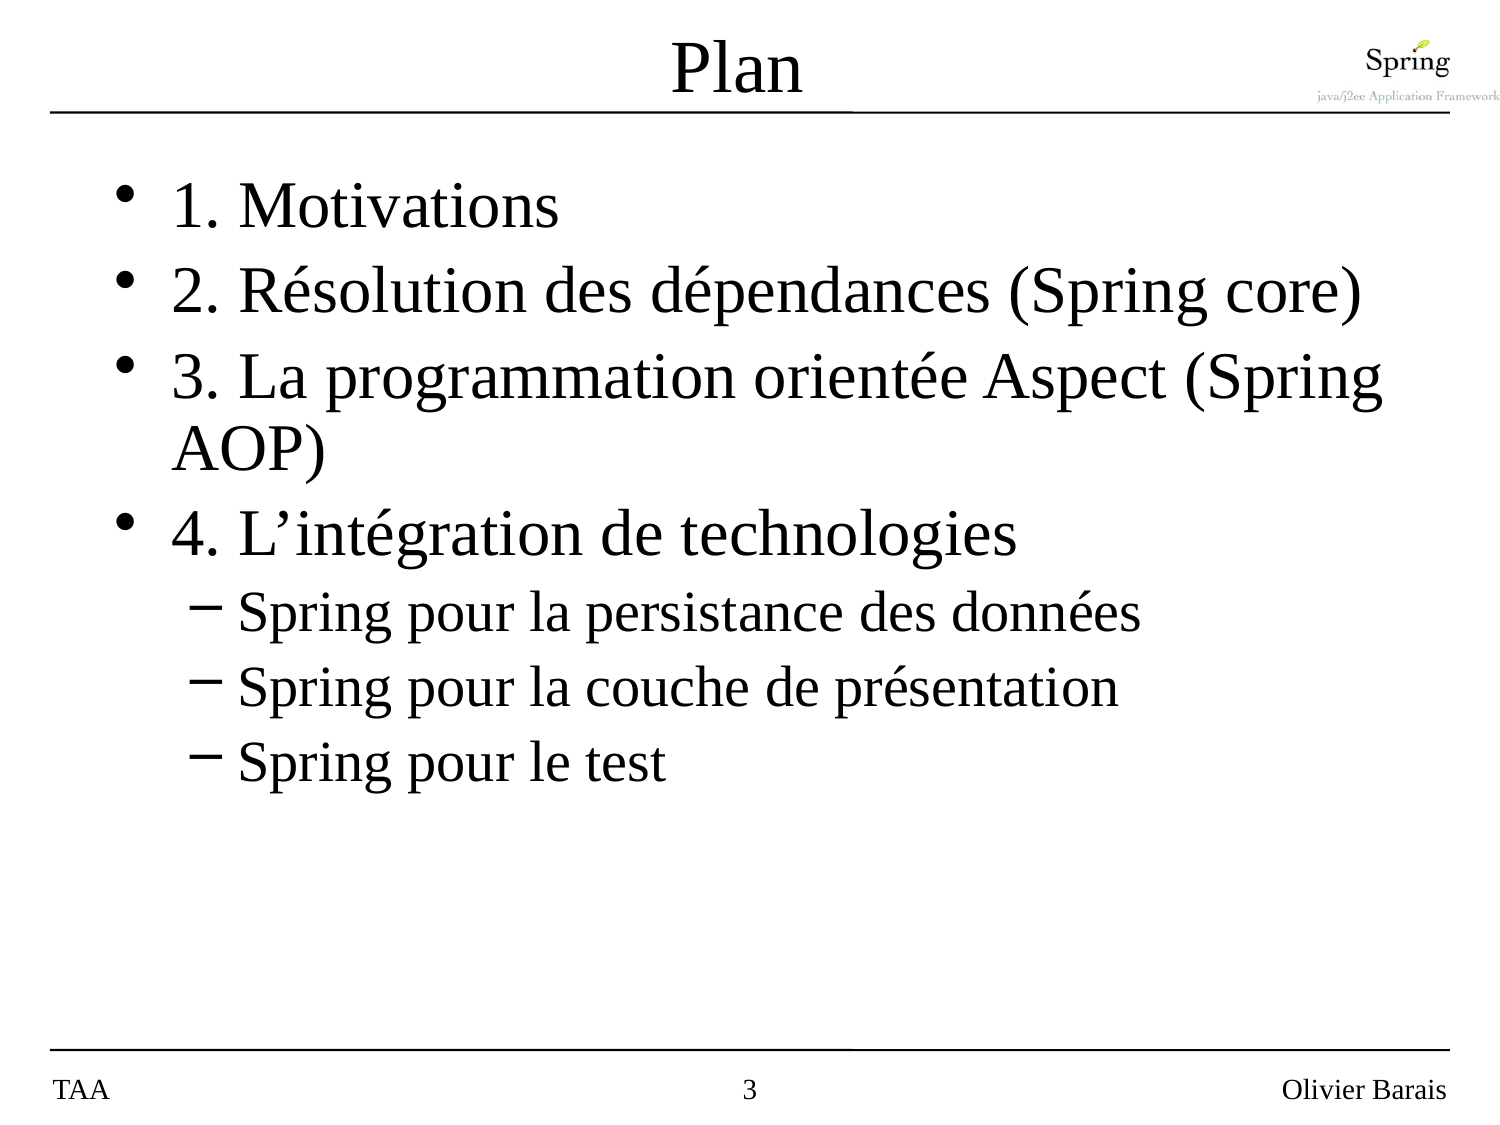

# Plan
1. Motivations
2. Résolution des dépendances (Spring core)
3. La programmation orientée Aspect (Spring AOP)
4. L’intégration de technologies
Spring pour la persistance des données
Spring pour la couche de présentation
Spring pour le test

TAA
3
Olivier Barais